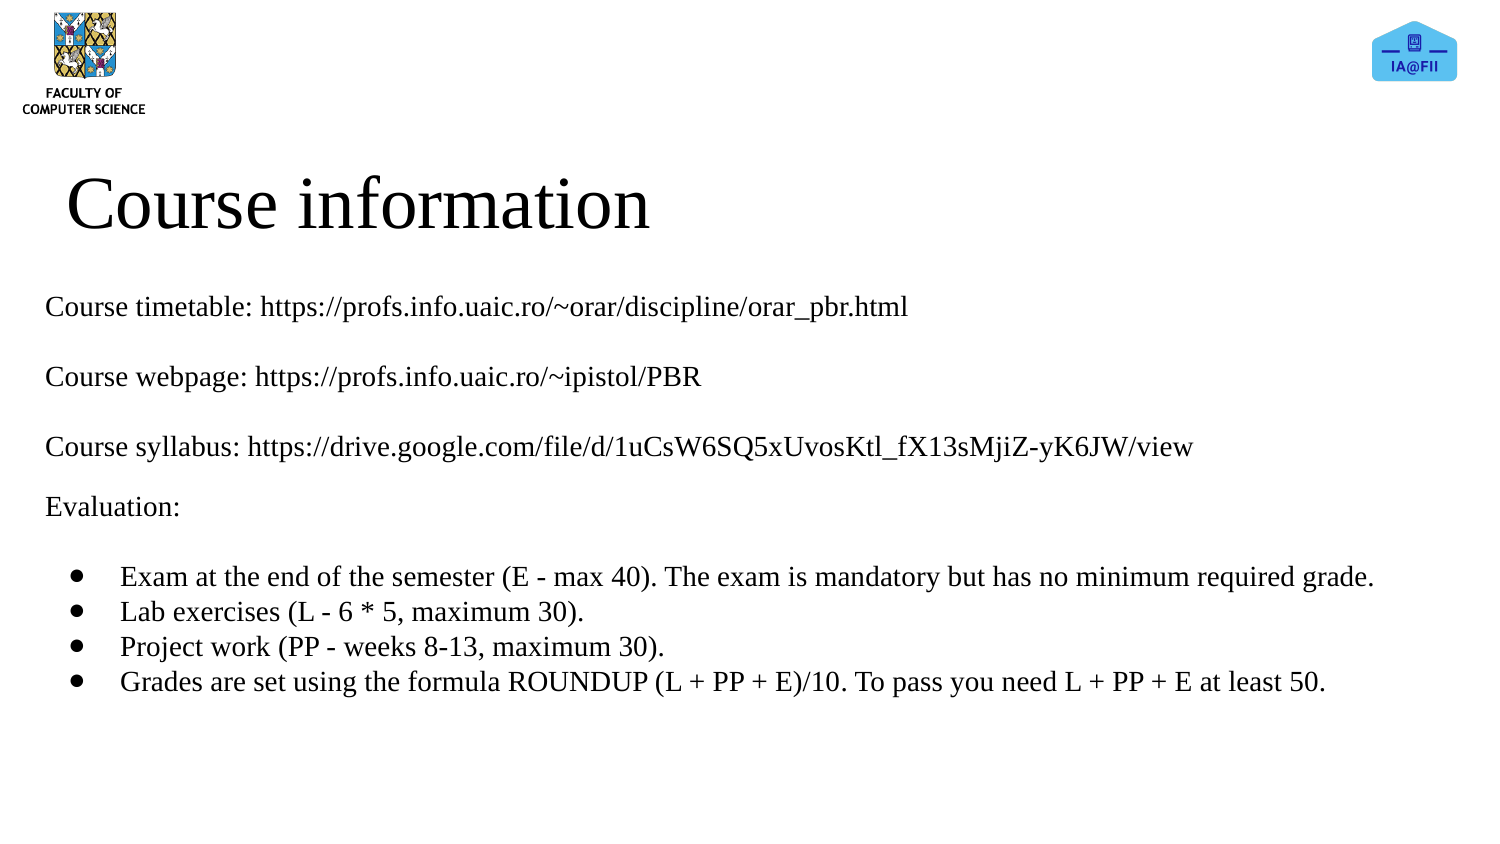

# Course information
Course timetable: https://profs.info.uaic.ro/~orar/discipline/orar_pbr.html

Course webpage: https://profs.info.uaic.ro/~ipistol/PBR

Course syllabus: https://drive.google.com/file/d/1uCsW6SQ5xUvosKtl_fX13sMjiZ-yK6JW/view

Evaluation:

Exam at the end of the semester (E - max 40). The exam is mandatory but has no minimum required grade.
Lab exercises (L - 6 * 5, maximum 30).
Project work (PP - weeks 8-13, maximum 30).
Grades are set using the formula ROUNDUP (L + PP + E)/10. To pass you need L + PP + E at least 50.